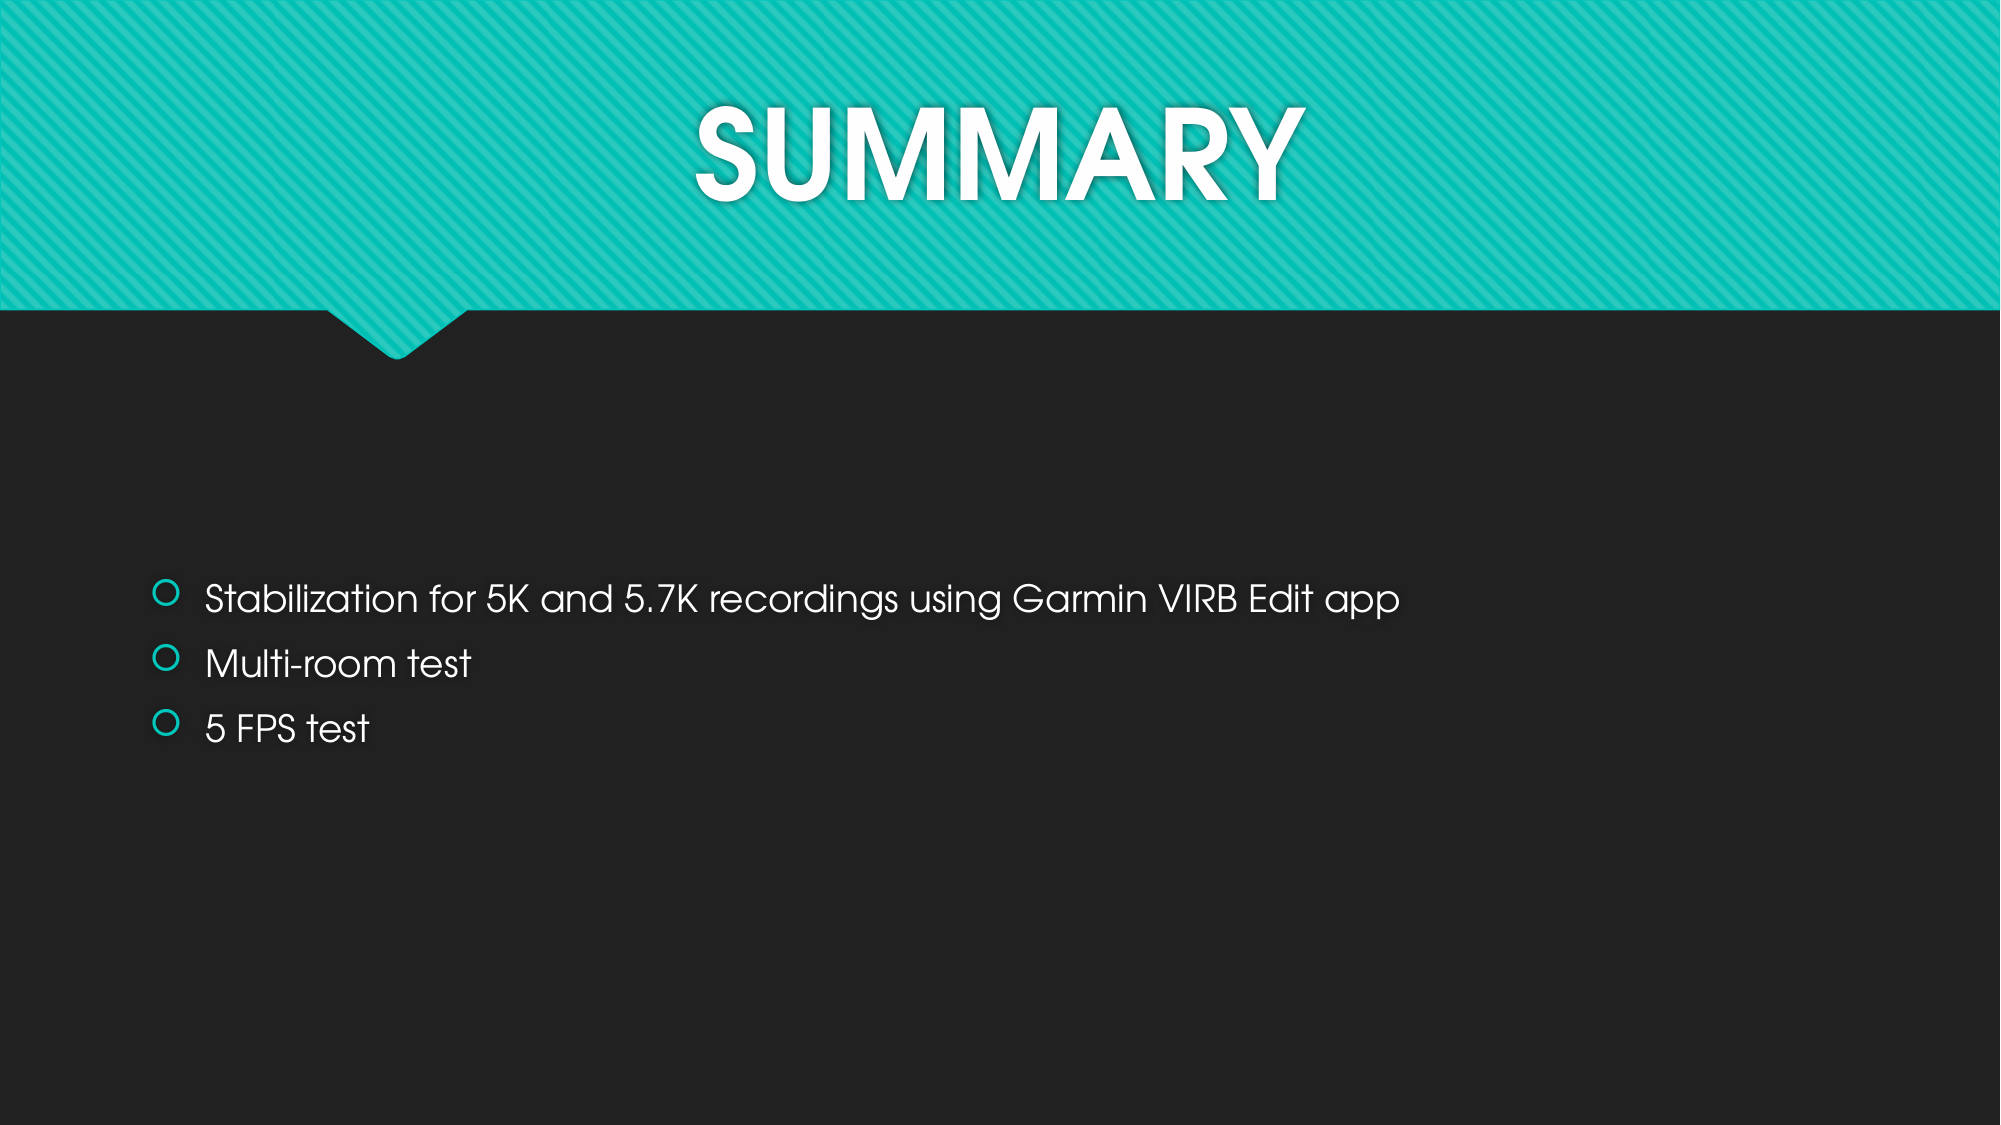

# SUMMARY
Stabilization for 5K and 5.7K recordings using Garmin VIRB Edit app
Multi-room test
5 FPS test